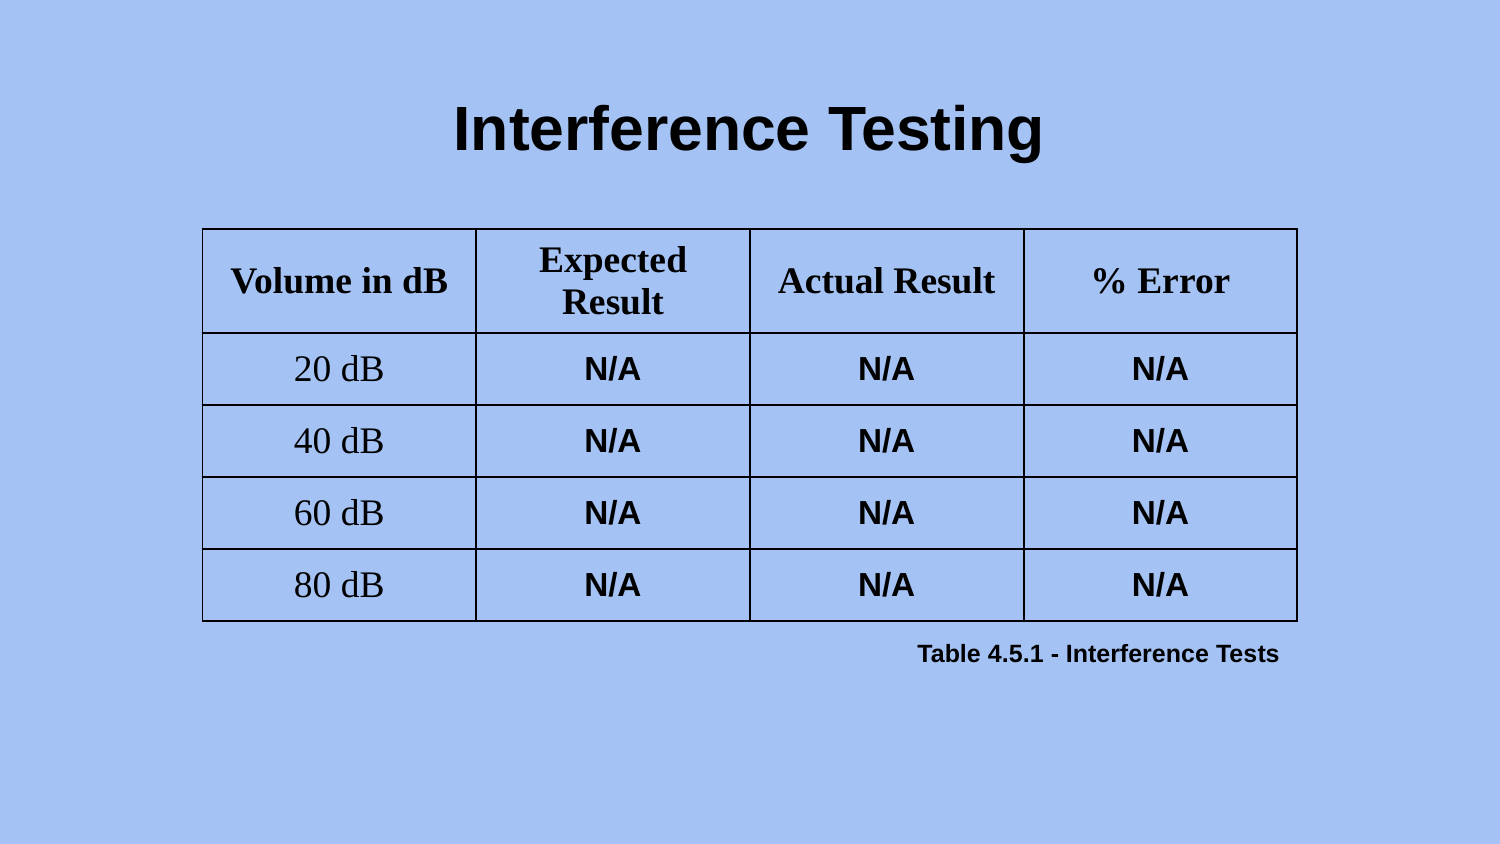

# Interference Testing
| Volume in dB | Expected Result | Actual Result | % Error |
| --- | --- | --- | --- |
| 20 dB | N/A | N/A | N/A |
| 40 dB | N/A | N/A | N/A |
| 60 dB | N/A | N/A | N/A |
| 80 dB | N/A | N/A | N/A |
Table 4.5.1 - Interference Tests